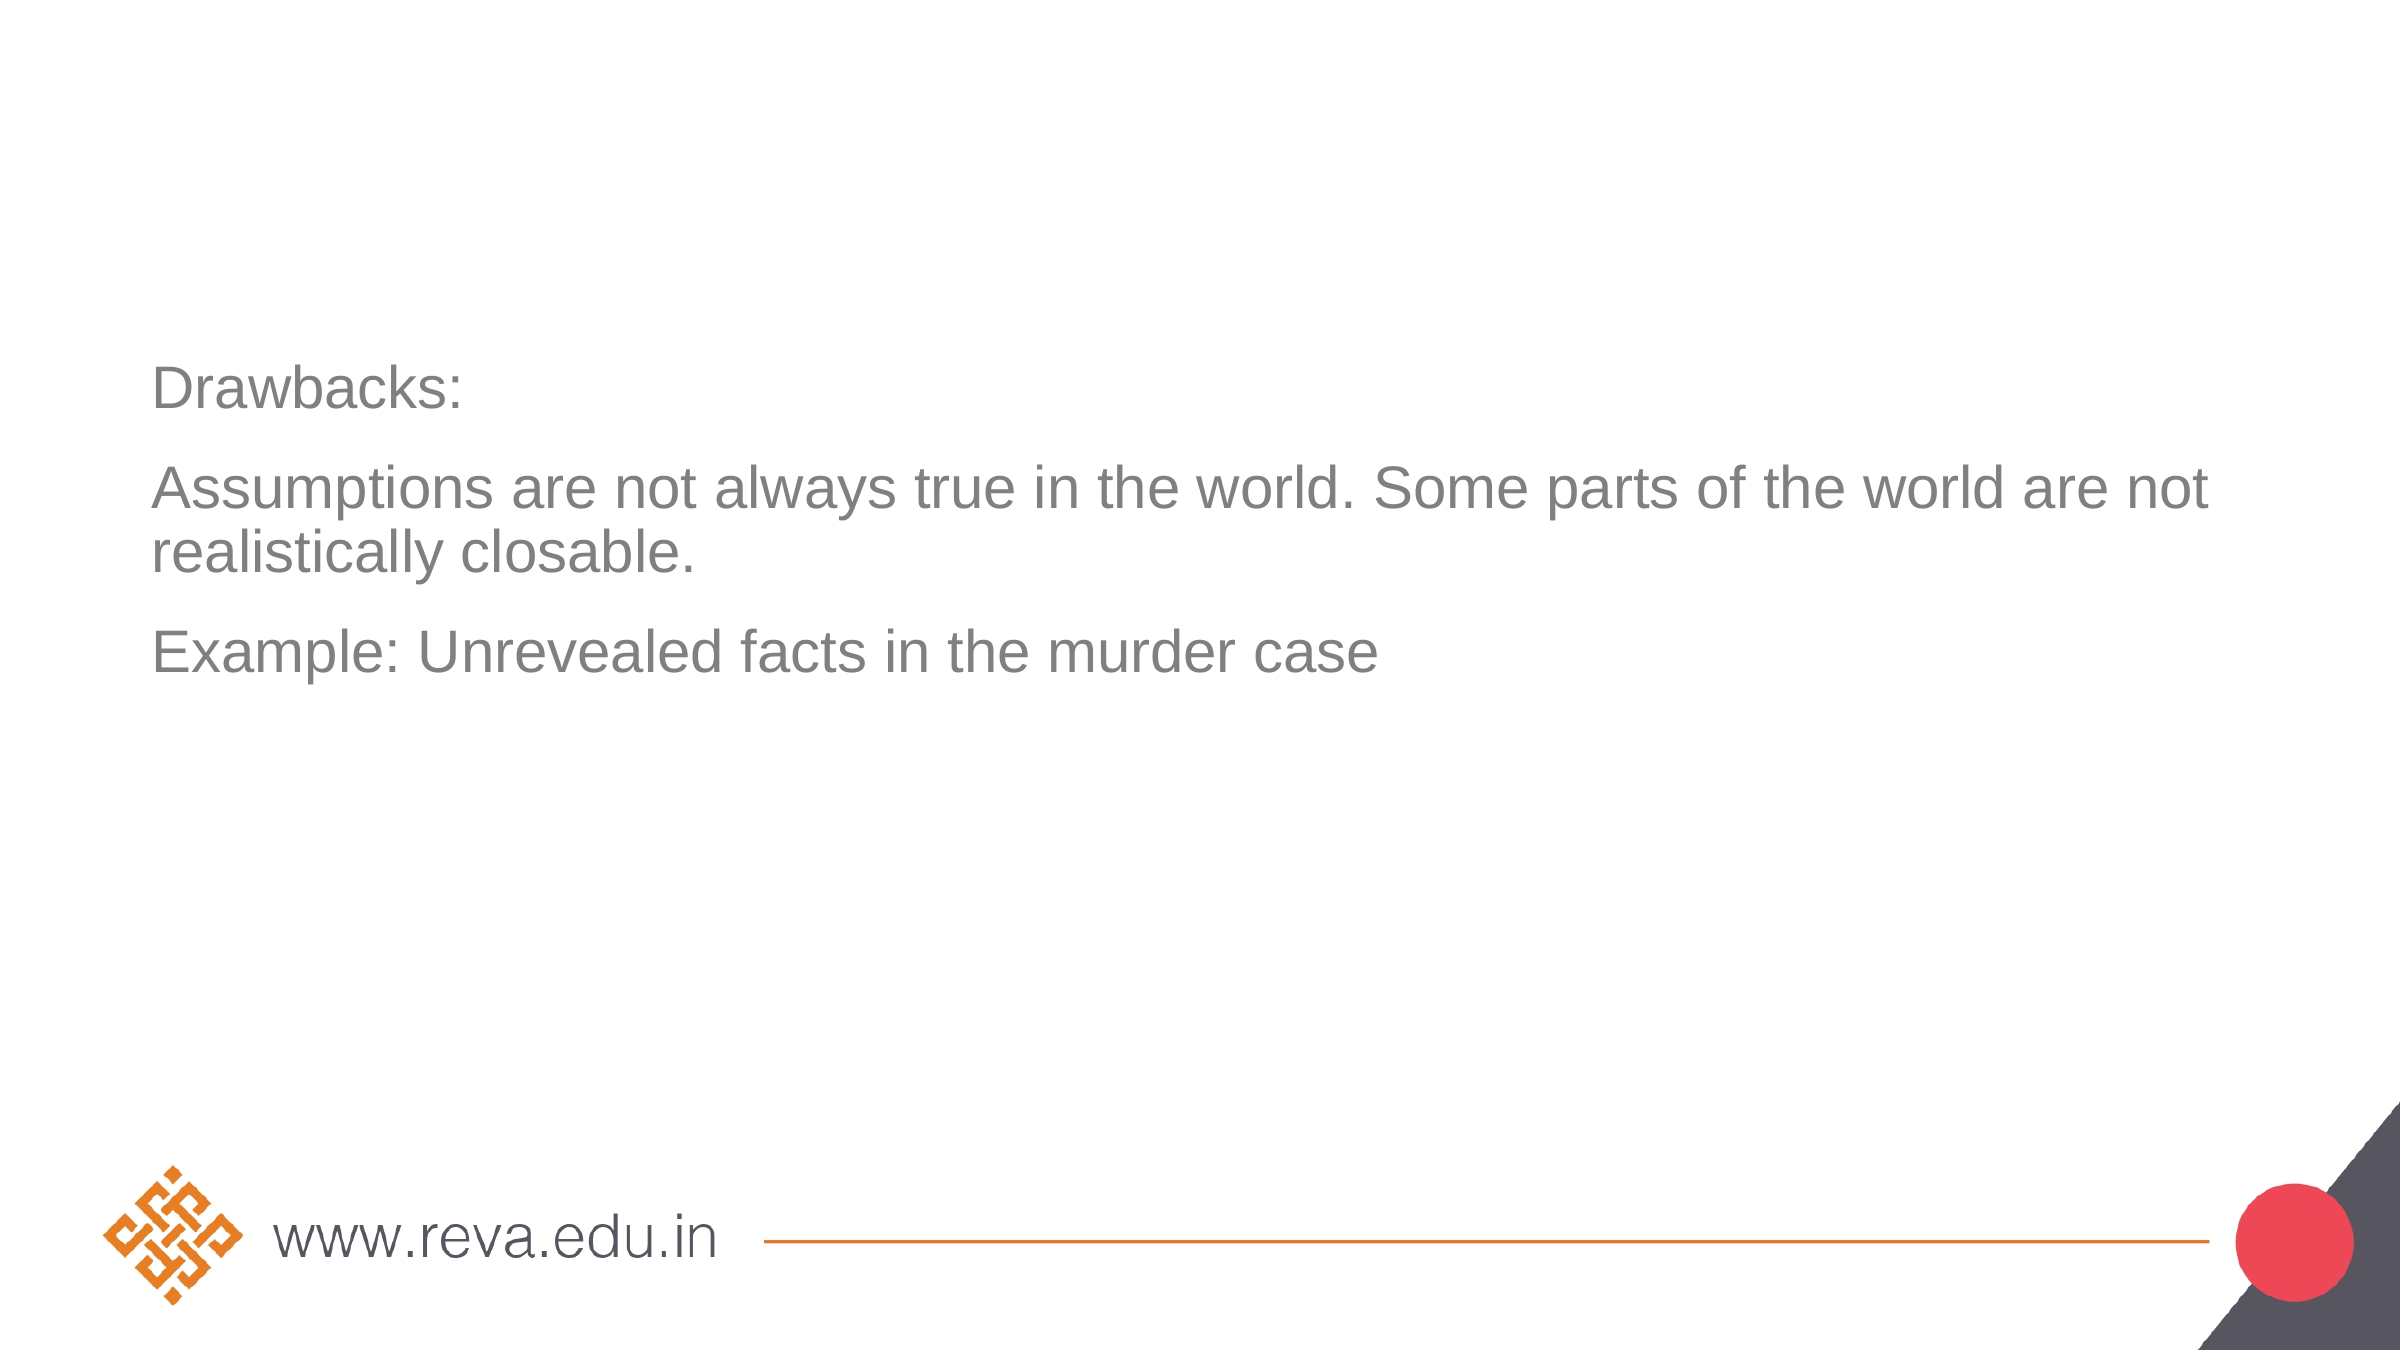

#
Drawbacks:
Assumptions are not always true in the world. Some parts of the world are not realistically closable.
Example: Unrevealed facts in the murder case